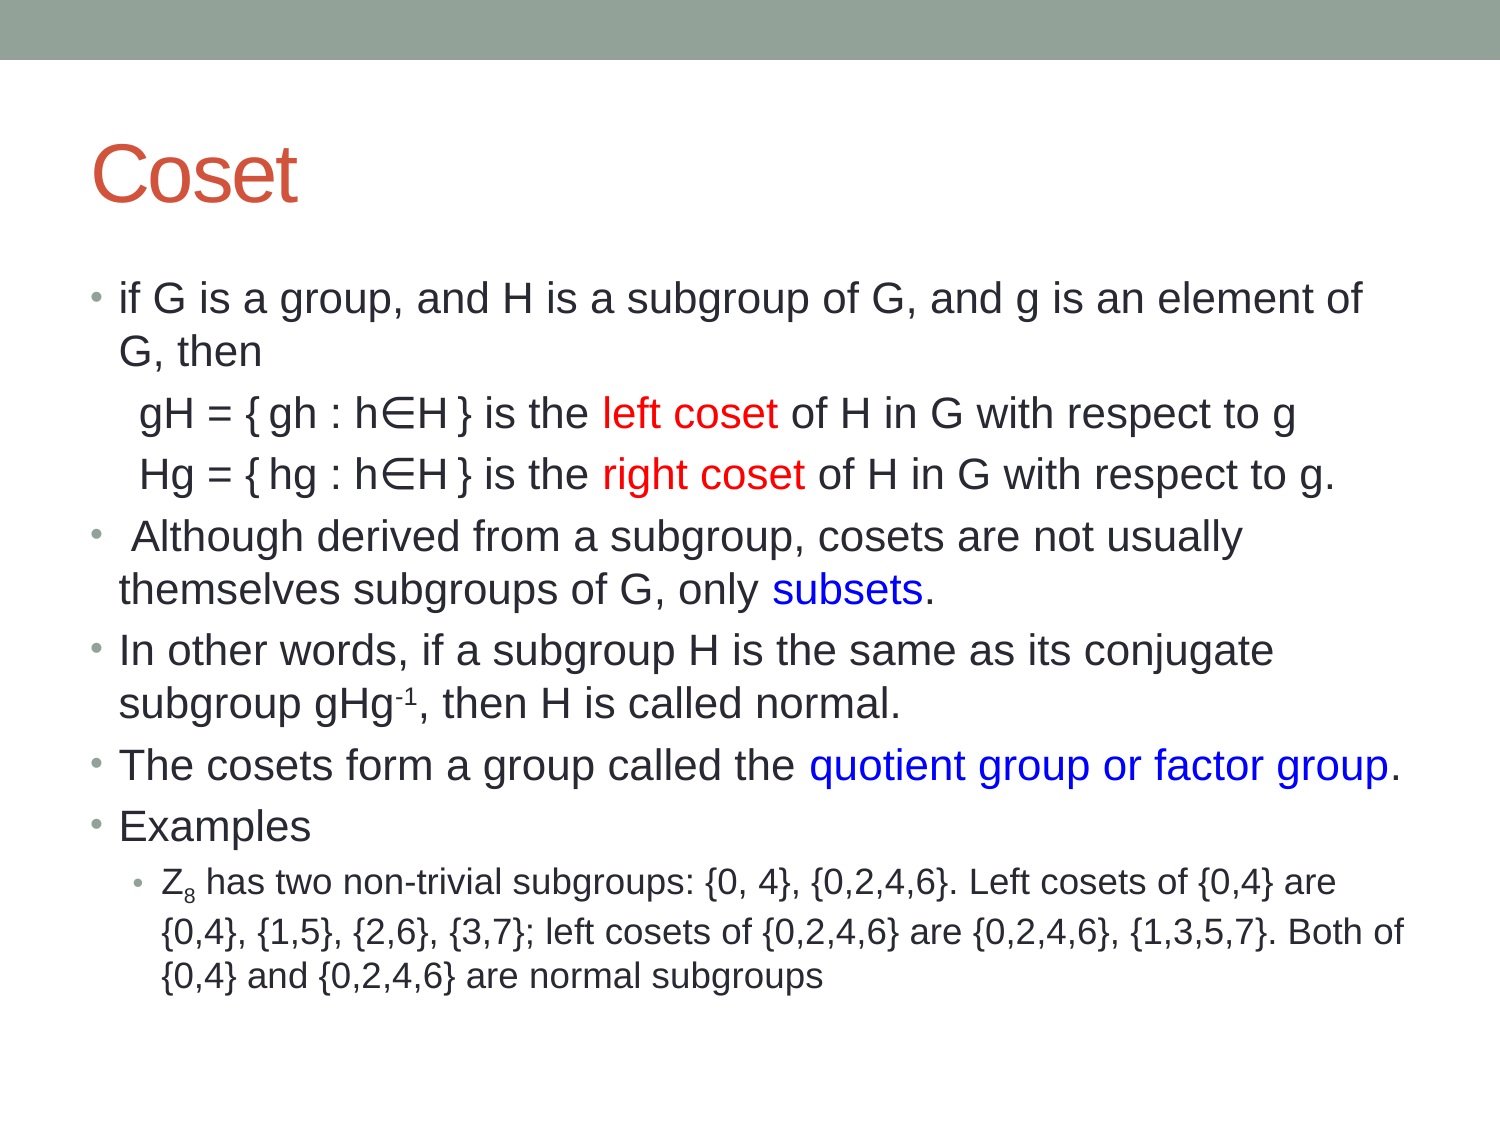

# Coset
if G is a group, and H is a subgroup of G, and g is an element of G, then
    gH = { gh : h∈H } is the left coset of H in G with respect to g
    Hg = { hg : h∈H } is the right coset of H in G with respect to g.
 Although derived from a subgroup, cosets are not usually themselves subgroups of G, only subsets.
In other words, if a subgroup H is the same as its conjugate subgroup gHg-1, then H is called normal.
The cosets form a group called the quotient group or factor group.
Examples
Z8 has two non-trivial subgroups: {0, 4}, {0,2,4,6}. Left cosets of {0,4} are {0,4}, {1,5}, {2,6}, {3,7}; left cosets of {0,2,4,6} are {0,2,4,6}, {1,3,5,7}. Both of {0,4} and {0,2,4,6} are normal subgroups